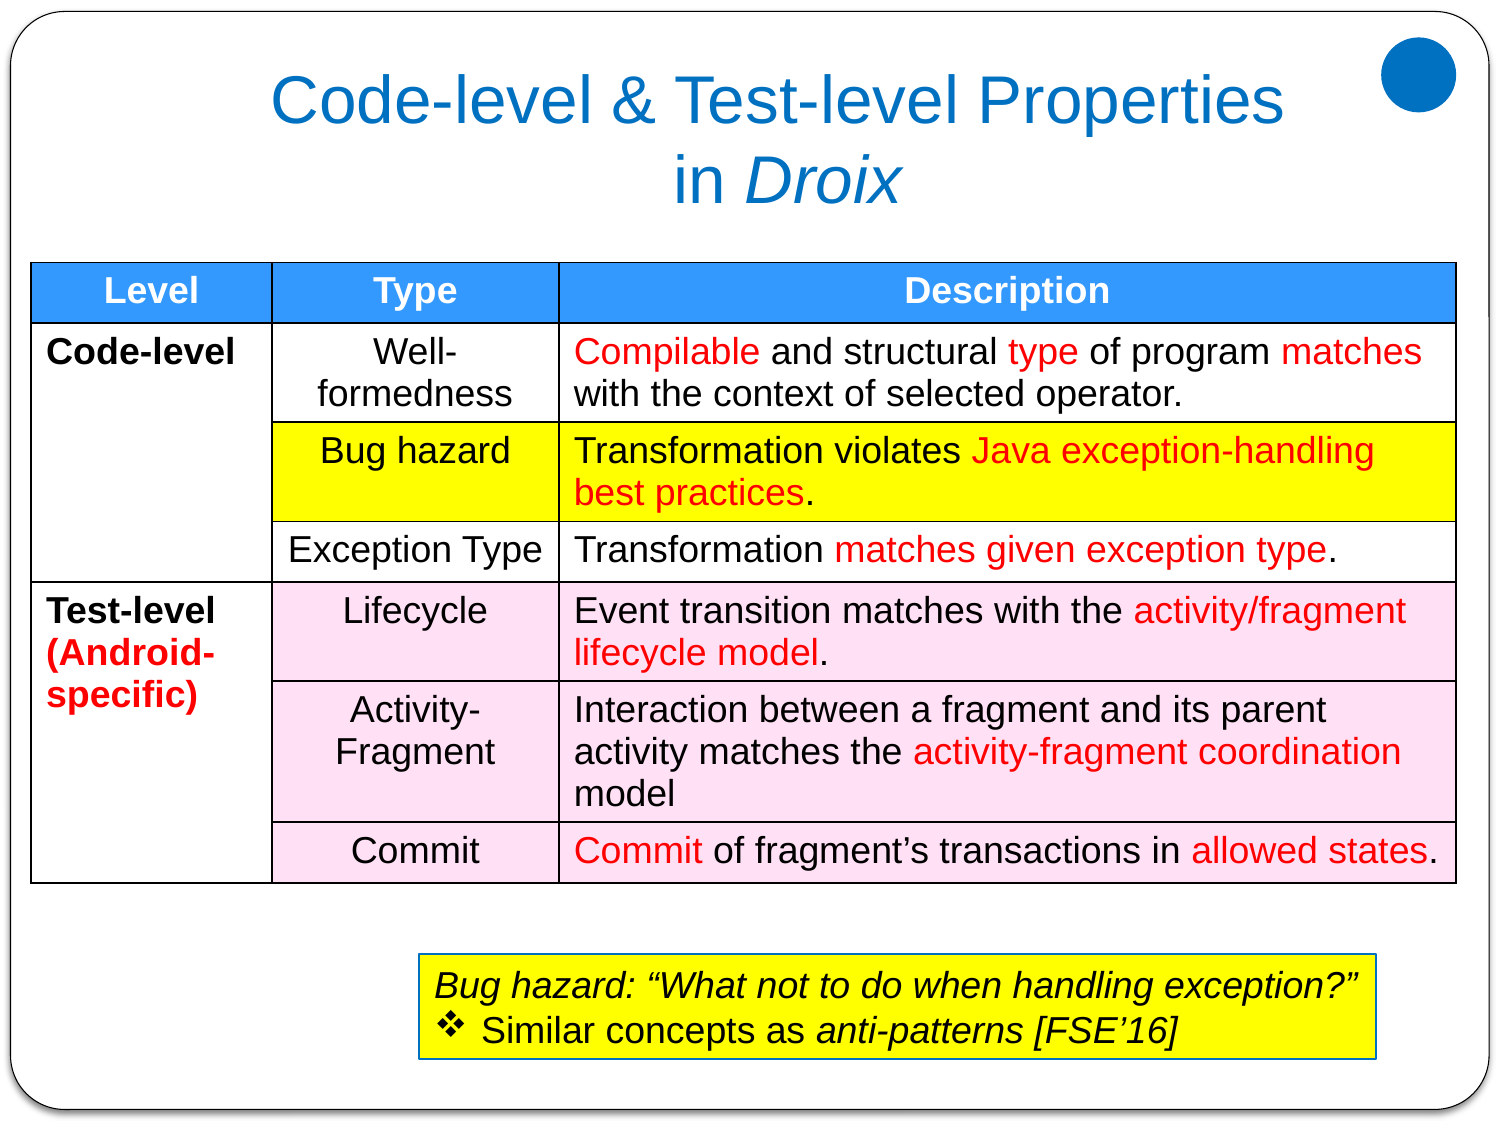

16
# Code-level & Test-level Properties in Droix
| Level | Type | Description |
| --- | --- | --- |
| Code-level | Well-formedness | Compilable and structural type of program matches with the context of selected operator. |
|  | Bug hazard | Transformation violates Java exception-handling best practices. |
|  | Exception Type | Transformation matches given exception type. |
| Test-level (Android-specific) | Lifecycle | Event transition matches with the activity/fragment lifecycle model. |
|  | Activity-Fragment | Interaction between a fragment and its parent activity matches the activity-fragment coordination model |
|  | Commit | Commit of fragment’s transactions in allowed states. |
Bug hazard: “What not to do when handling exception?”
Similar concepts as anti-patterns [FSE’16]